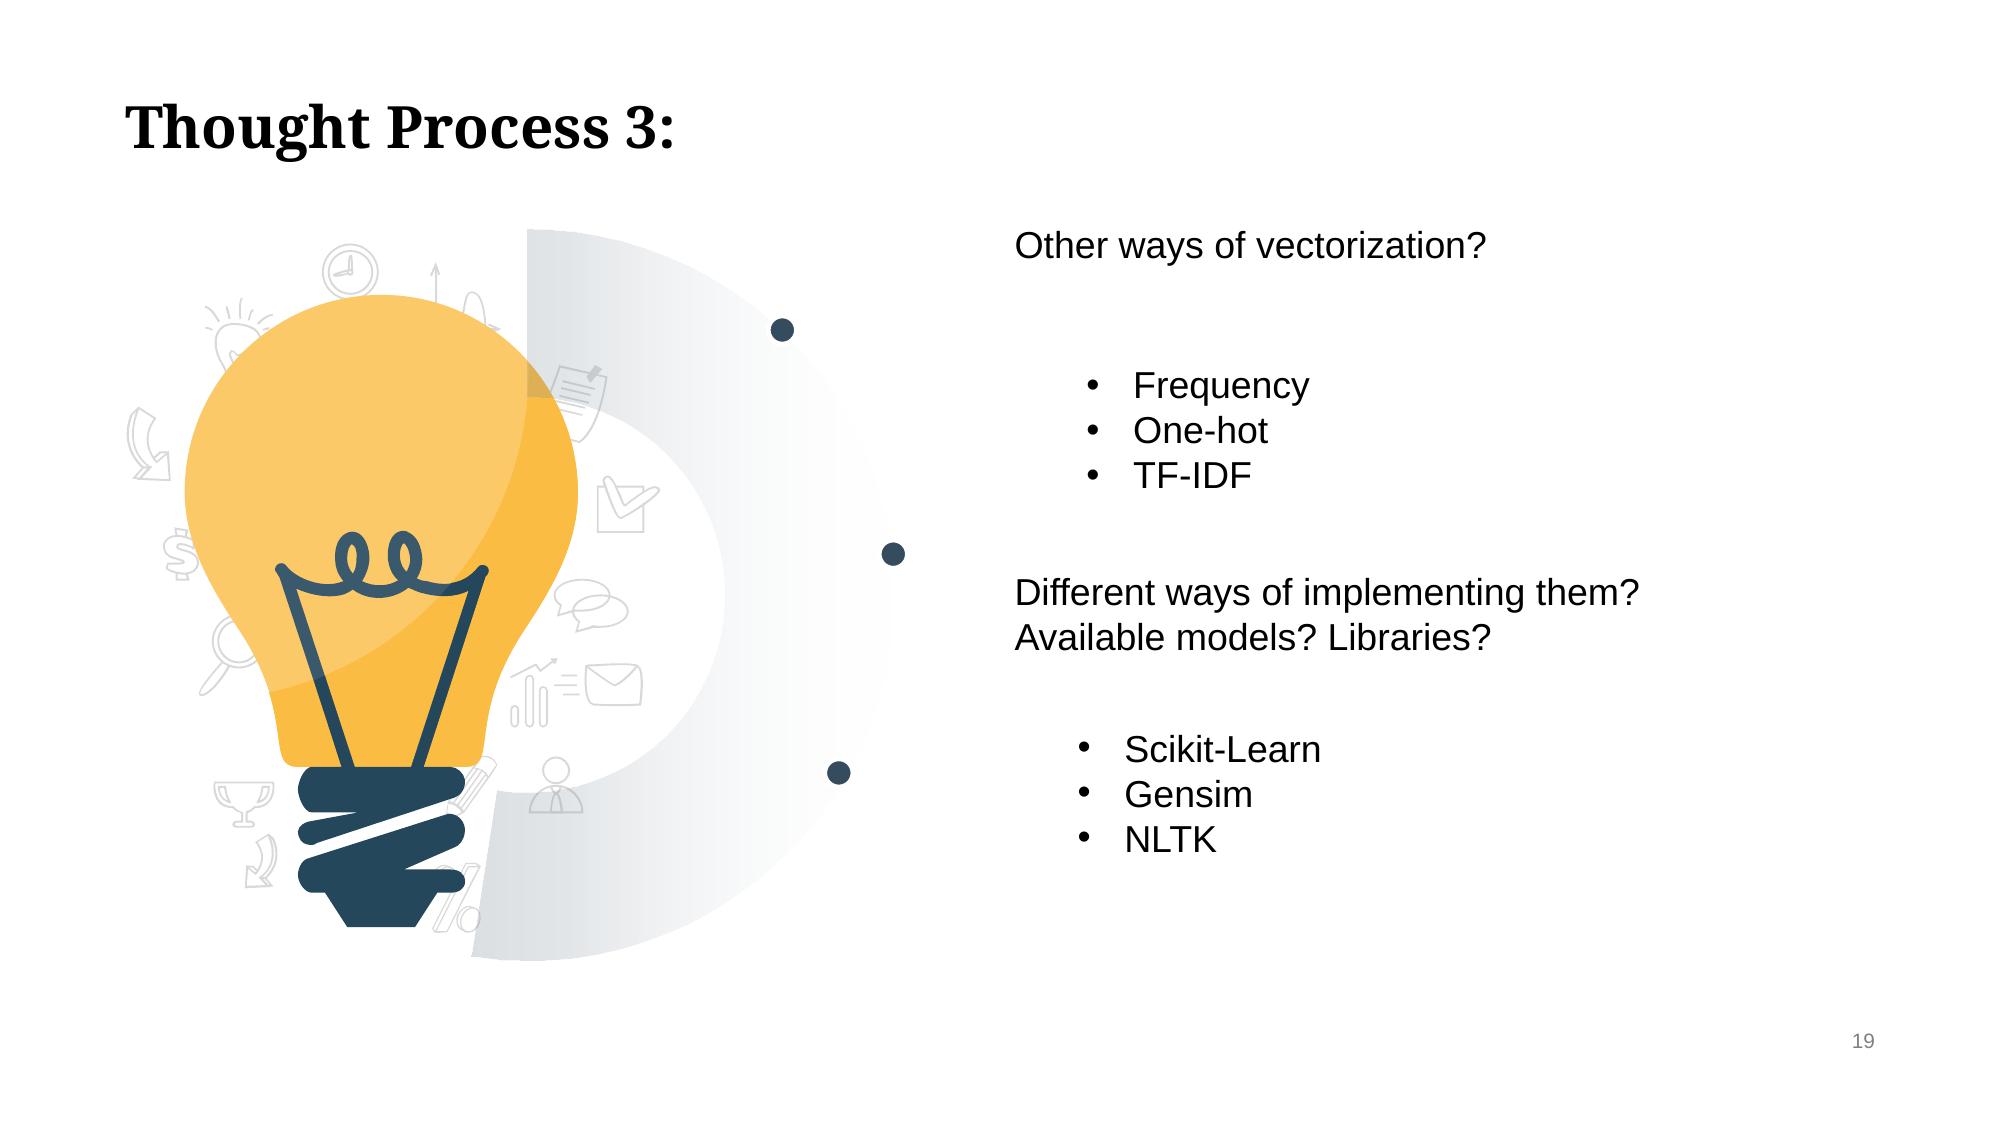

# Thought Process 3:
Other ways of vectorization?

Frequency
One-hot
TF-IDF

Different ways of implementing them? Available models? Libraries?
Scikit-Learn
Gensim
NLTK

19